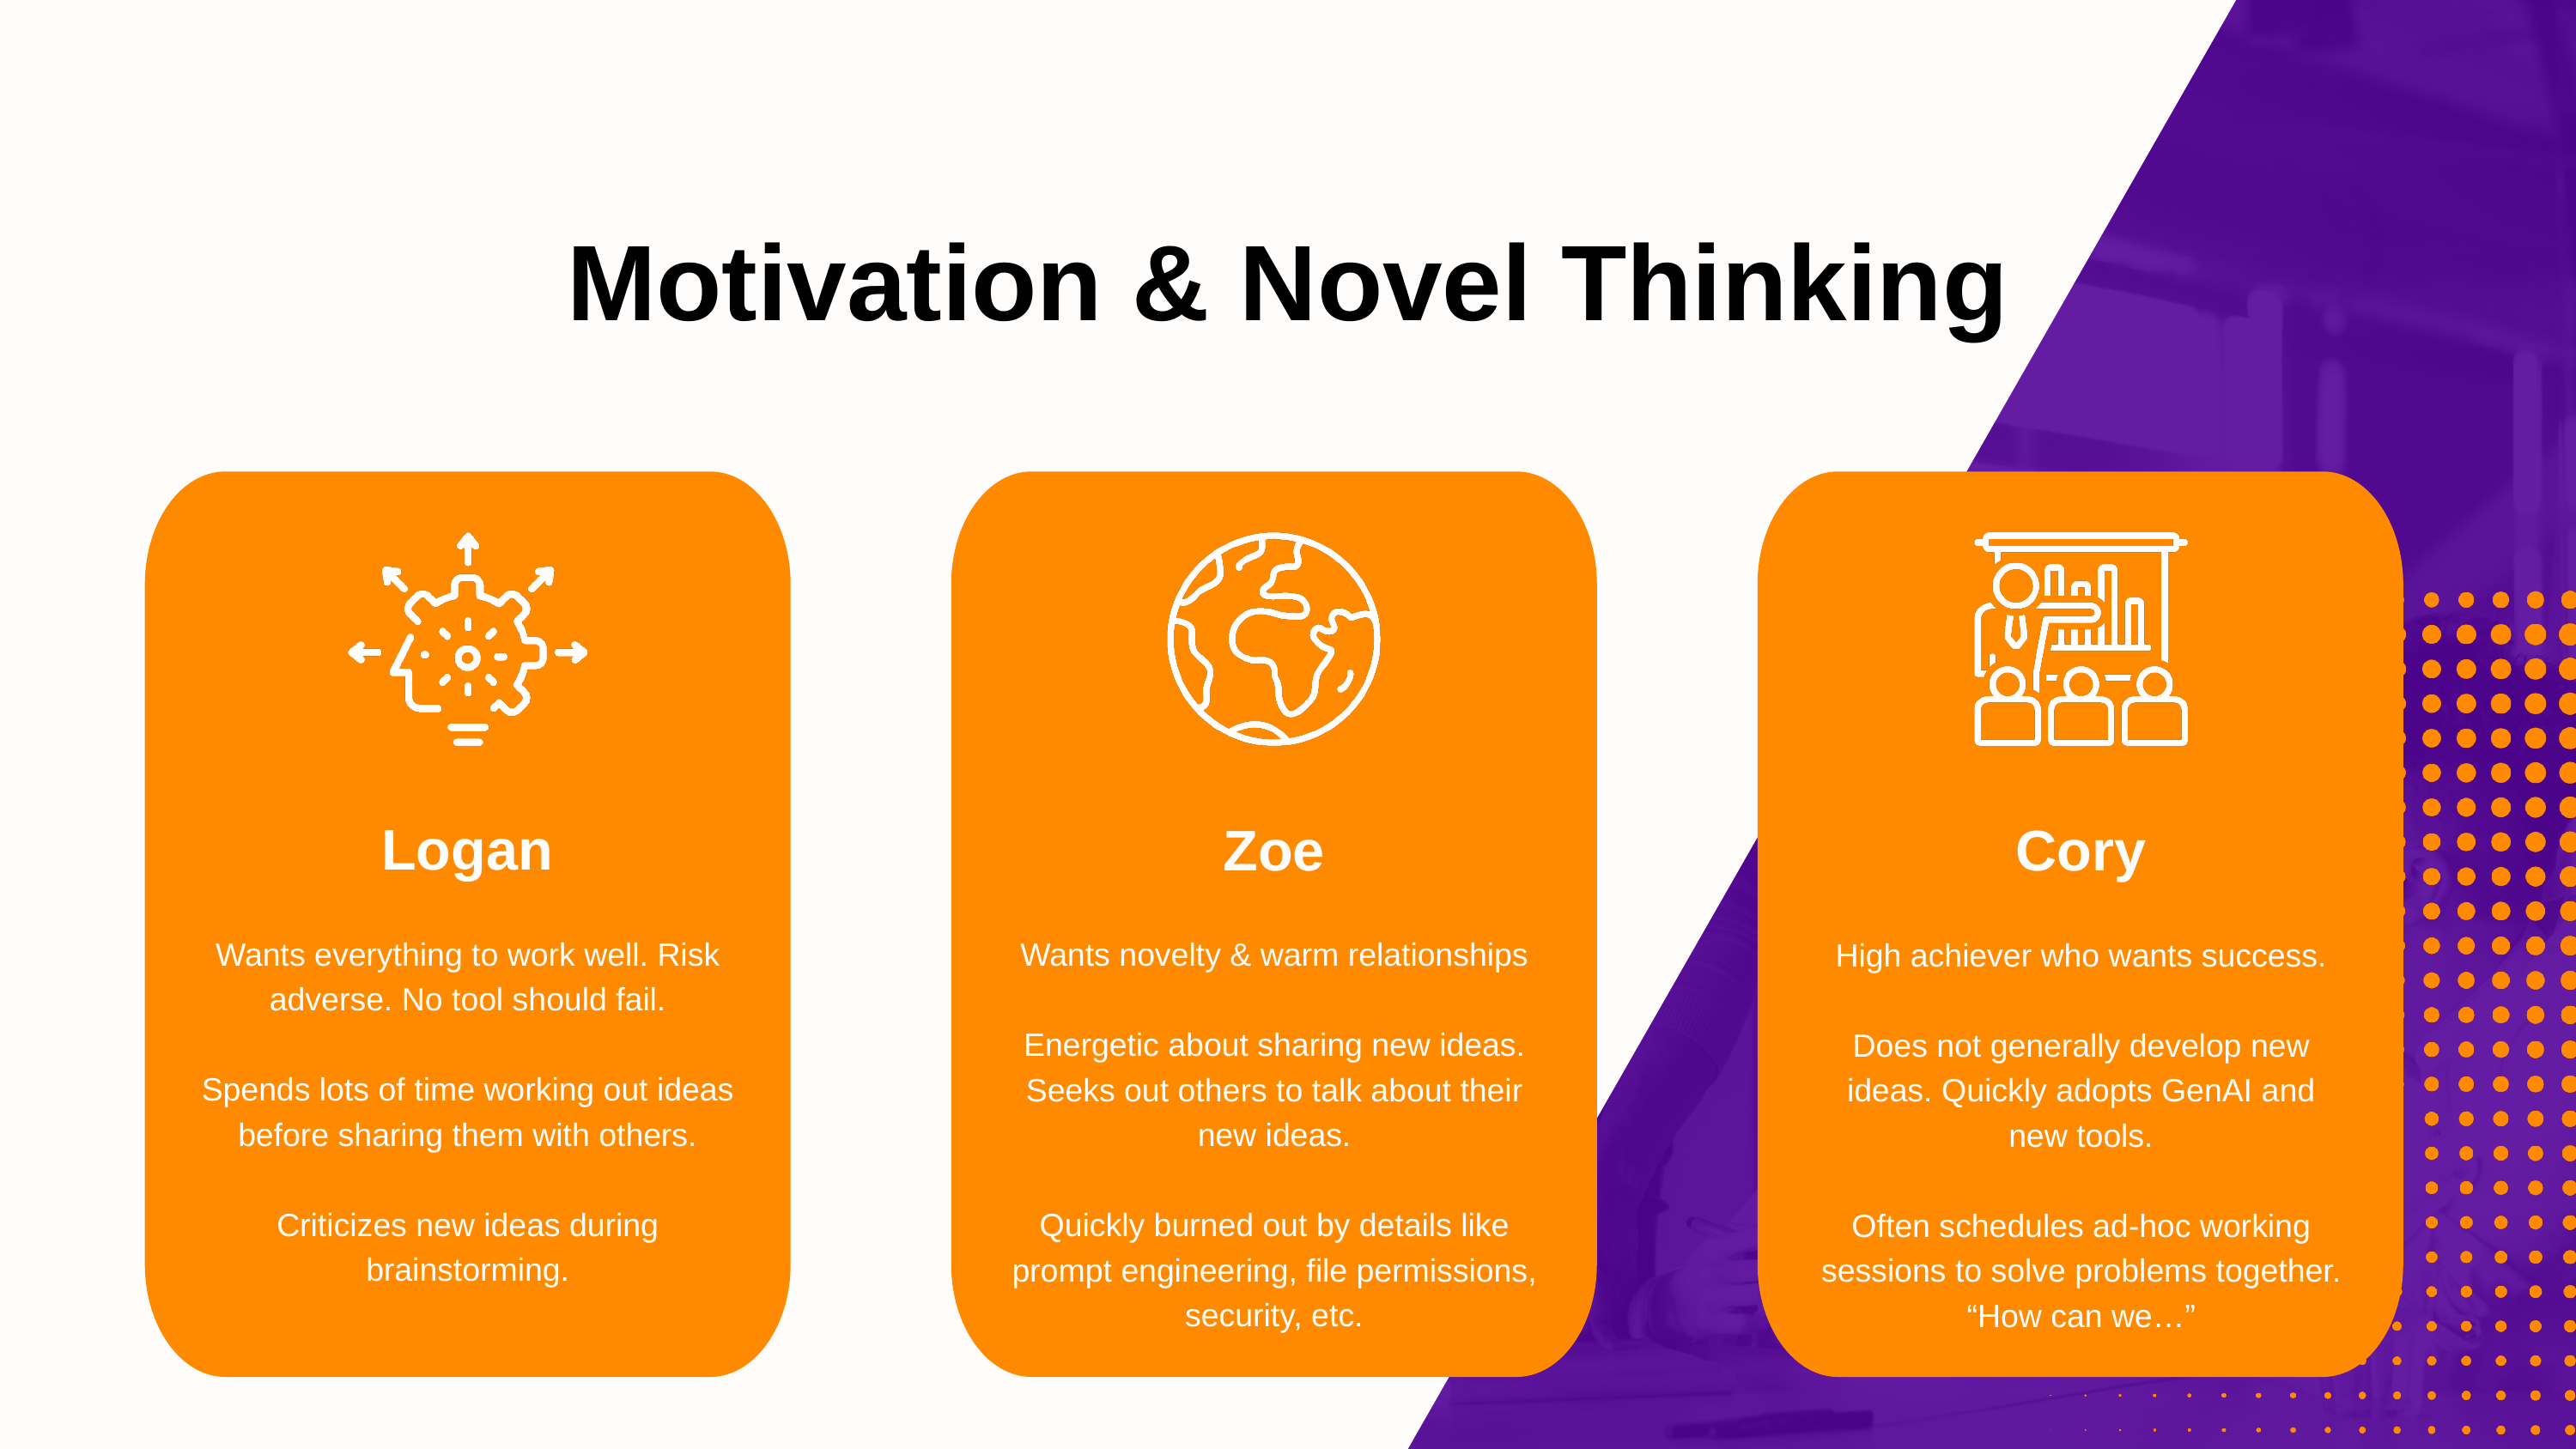

Motivation & Novel Thinking

Logan
Zoe
Cory
Wants everything to work well. Risk adverse. No tool should fail.

Spends lots of time working out ideas before sharing them with others.

Criticizes new ideas during brainstorming.

Wants novelty & warm relationships

Energetic about sharing new ideas. Seeks out others to talk about their new ideas.

Quickly burned out by details like prompt engineering, file permissions, security, etc.
High achiever who wants success.

Does not generally develop new ideas. Quickly adopts GenAI and new tools.

Often schedules ad-hoc working sessions to solve problems together. “How can we…”